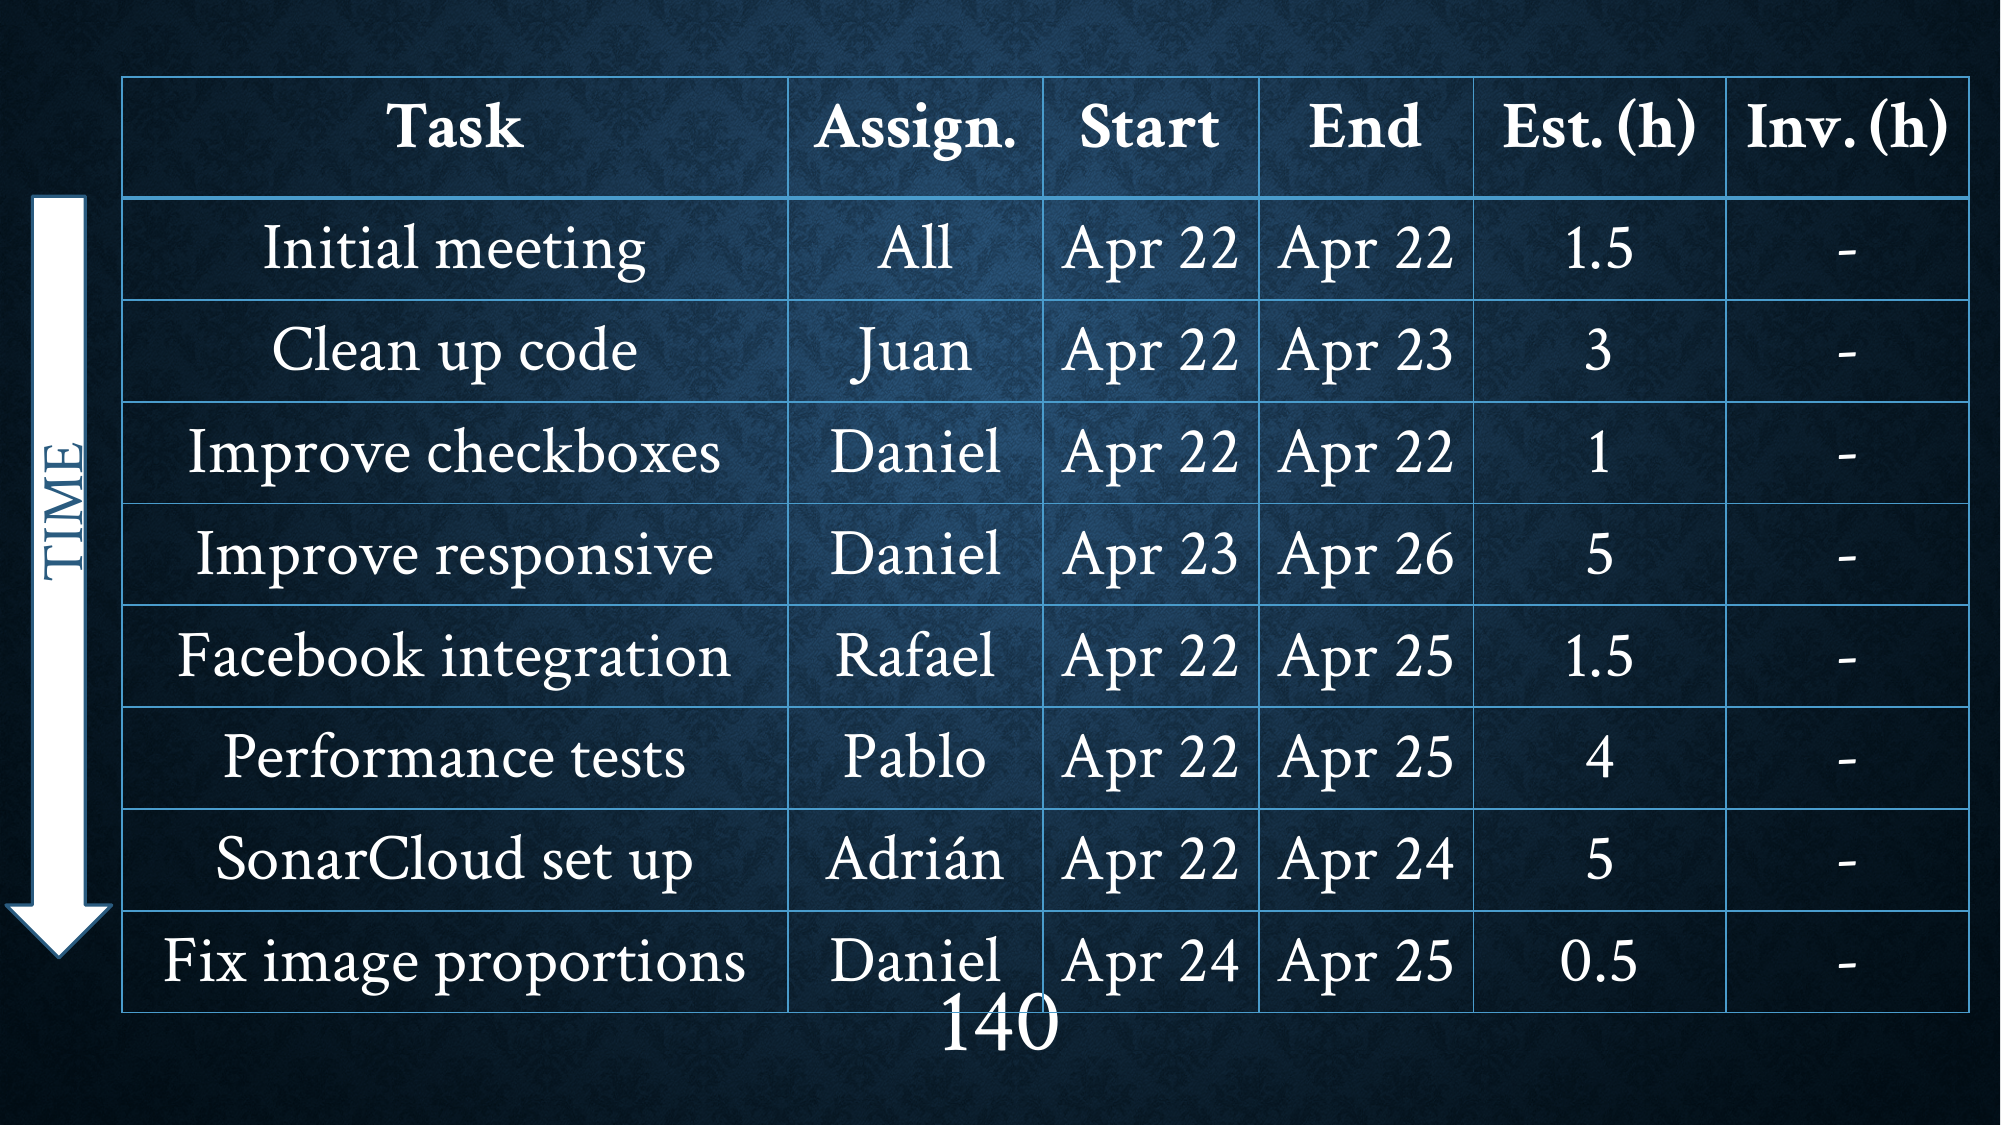

| Task | Assign. | Start | End | Est. (h) | Inv. (h) |
| --- | --- | --- | --- | --- | --- |
| Initial meeting | All | Apr 22 | Apr 22 | 1.5 | - |
| Clean up code | Juan | Apr 22 | Apr 23 | 3 | - |
| Improve checkboxes | Daniel | Apr 22 | Apr 22 | 1 | - |
| Improve responsive | Daniel | Apr 23 | Apr 26 | 5 | - |
| Facebook integration | Rafael | Apr 22 | Apr 25 | 1.5 | - |
| Performance tests | Pablo | Apr 22 | Apr 25 | 4 | - |
| SonarCloud set up | Adrián | Apr 22 | Apr 24 | 5 | - |
| Fix image proportions | Daniel | Apr 24 | Apr 25 | 0.5 | - |

TIME
140